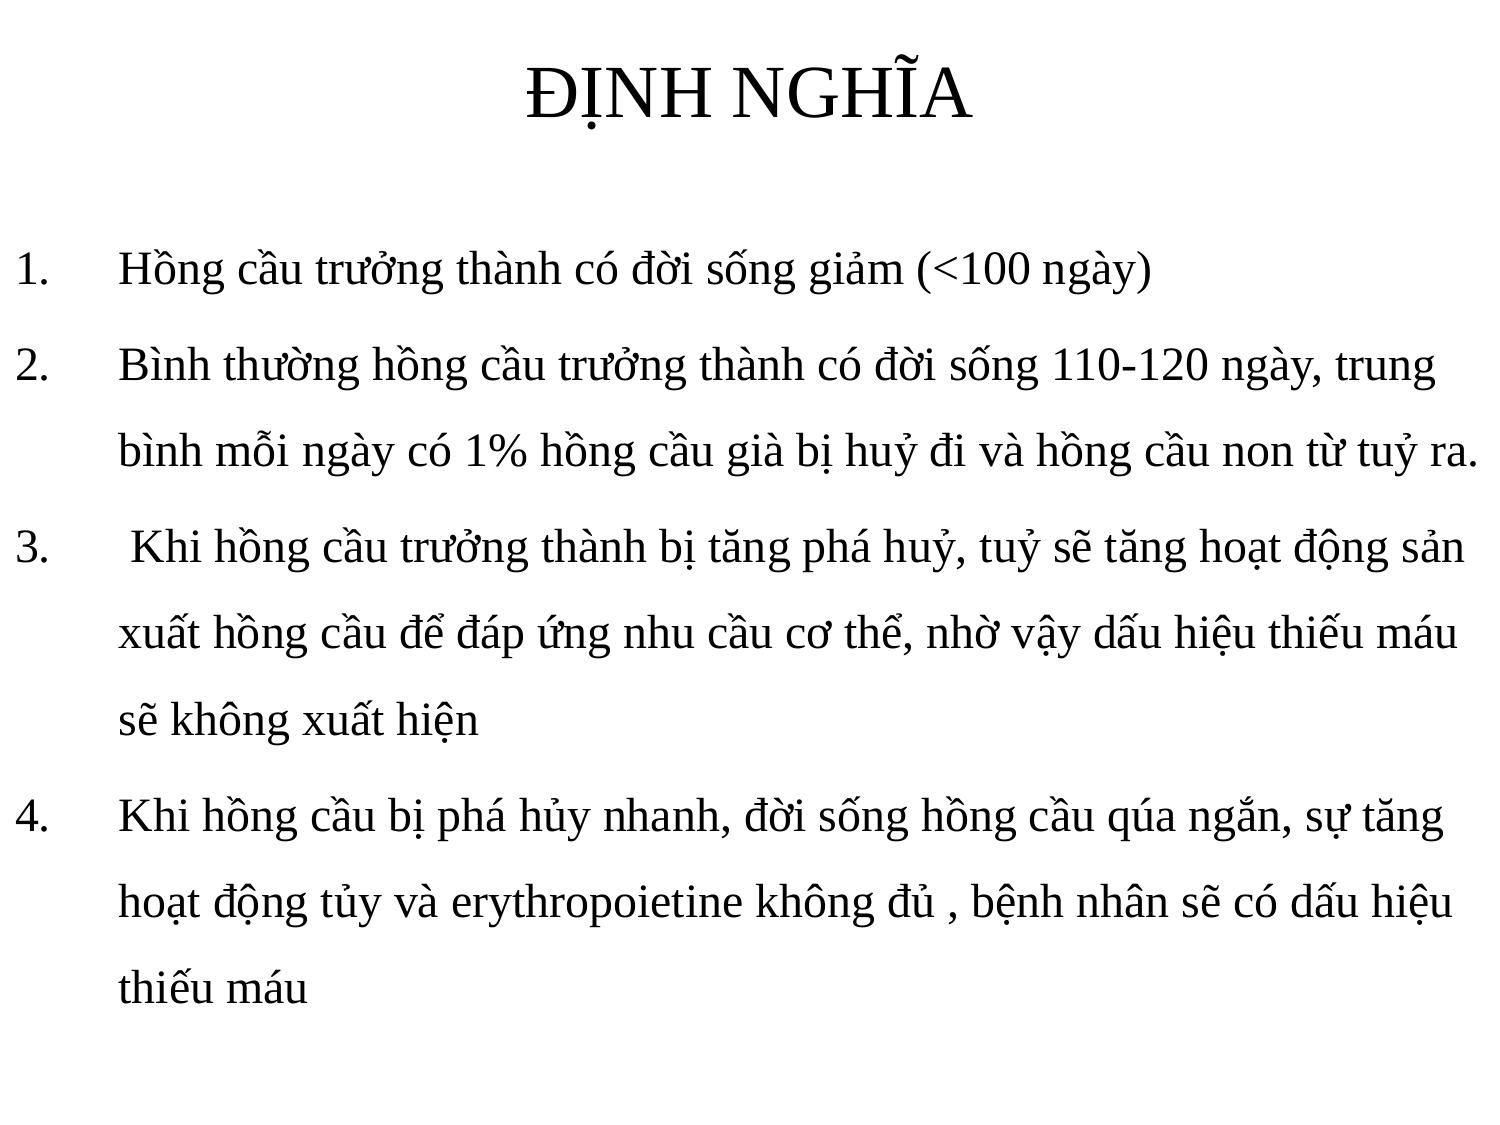

# ĐỊNH NGHĨA
Hồng cầu trưởng thành có đời sống giảm (<100 ngày)
Bình thường hồng cầu trưởng thành có đời sống 110-120 ngày, trung bình mỗi ngày có 1% hồng cầu già bị huỷ đi và hồng cầu non từ tuỷ ra.
 Khi hồng cầu trưởng thành bị tăng phá huỷ, tuỷ sẽ tăng hoạt động sản xuất hồng cầu để đáp ứng nhu cầu cơ thể, nhờ vậy dấu hiệu thiếu máu sẽ không xuất hiện
Khi hồng cầu bị phá hủy nhanh, đời sống hồng cầu qúa ngắn, sự tăng hoạt động tủy và erythropoietine không đủ , bệnh nhân sẽ có dấu hiệu thiếu máu